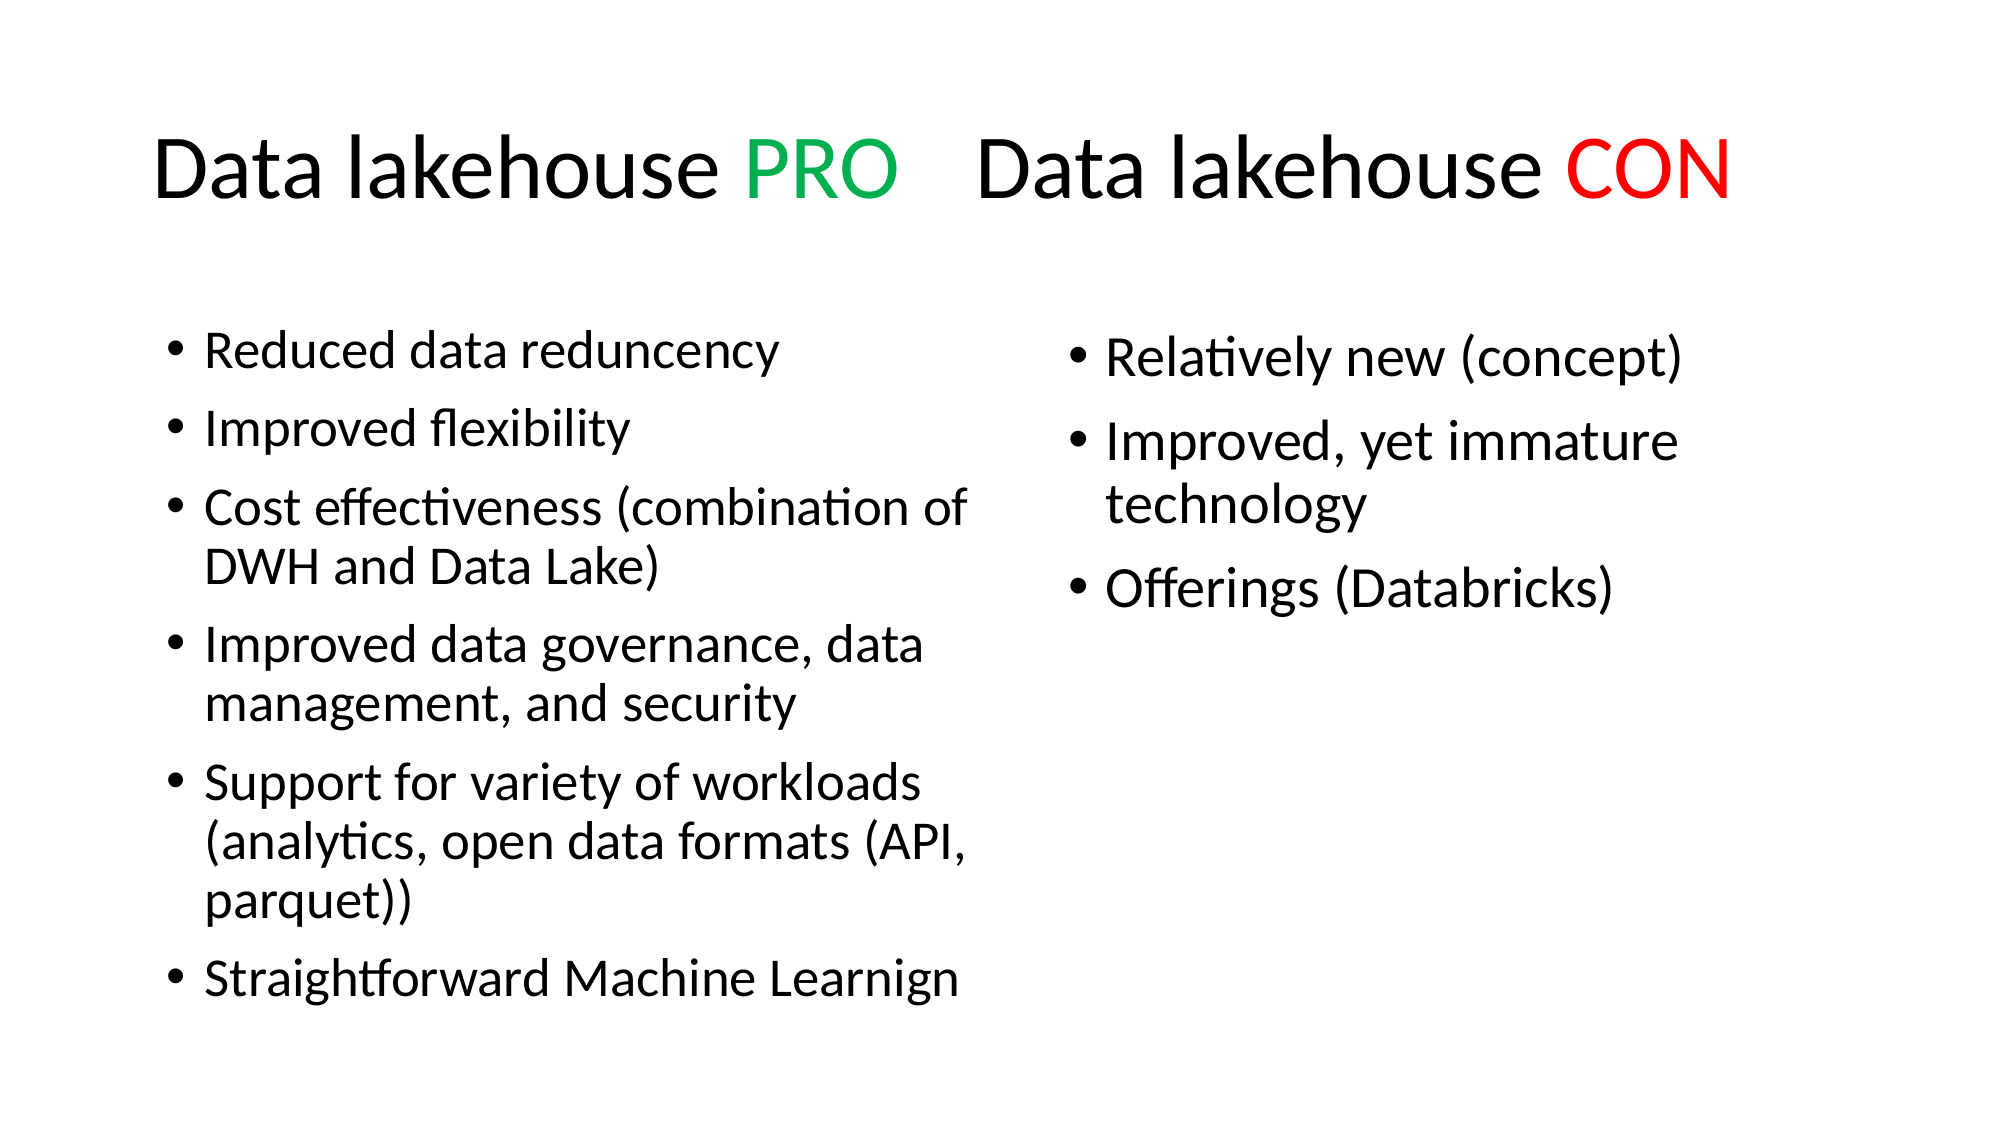

# Data lakehouse PRO
Data lakehouse CON
Reduced data reduncency
Improved flexibility
Cost effectiveness (combination of DWH and Data Lake)
Improved data governance, data management, and security
Support for variety of workloads (analytics, open data formats (API,  parquet))
Straightforward Machine Learnign
Relatively new (concept)
Improved, yet immature technology
Offerings (Databricks)